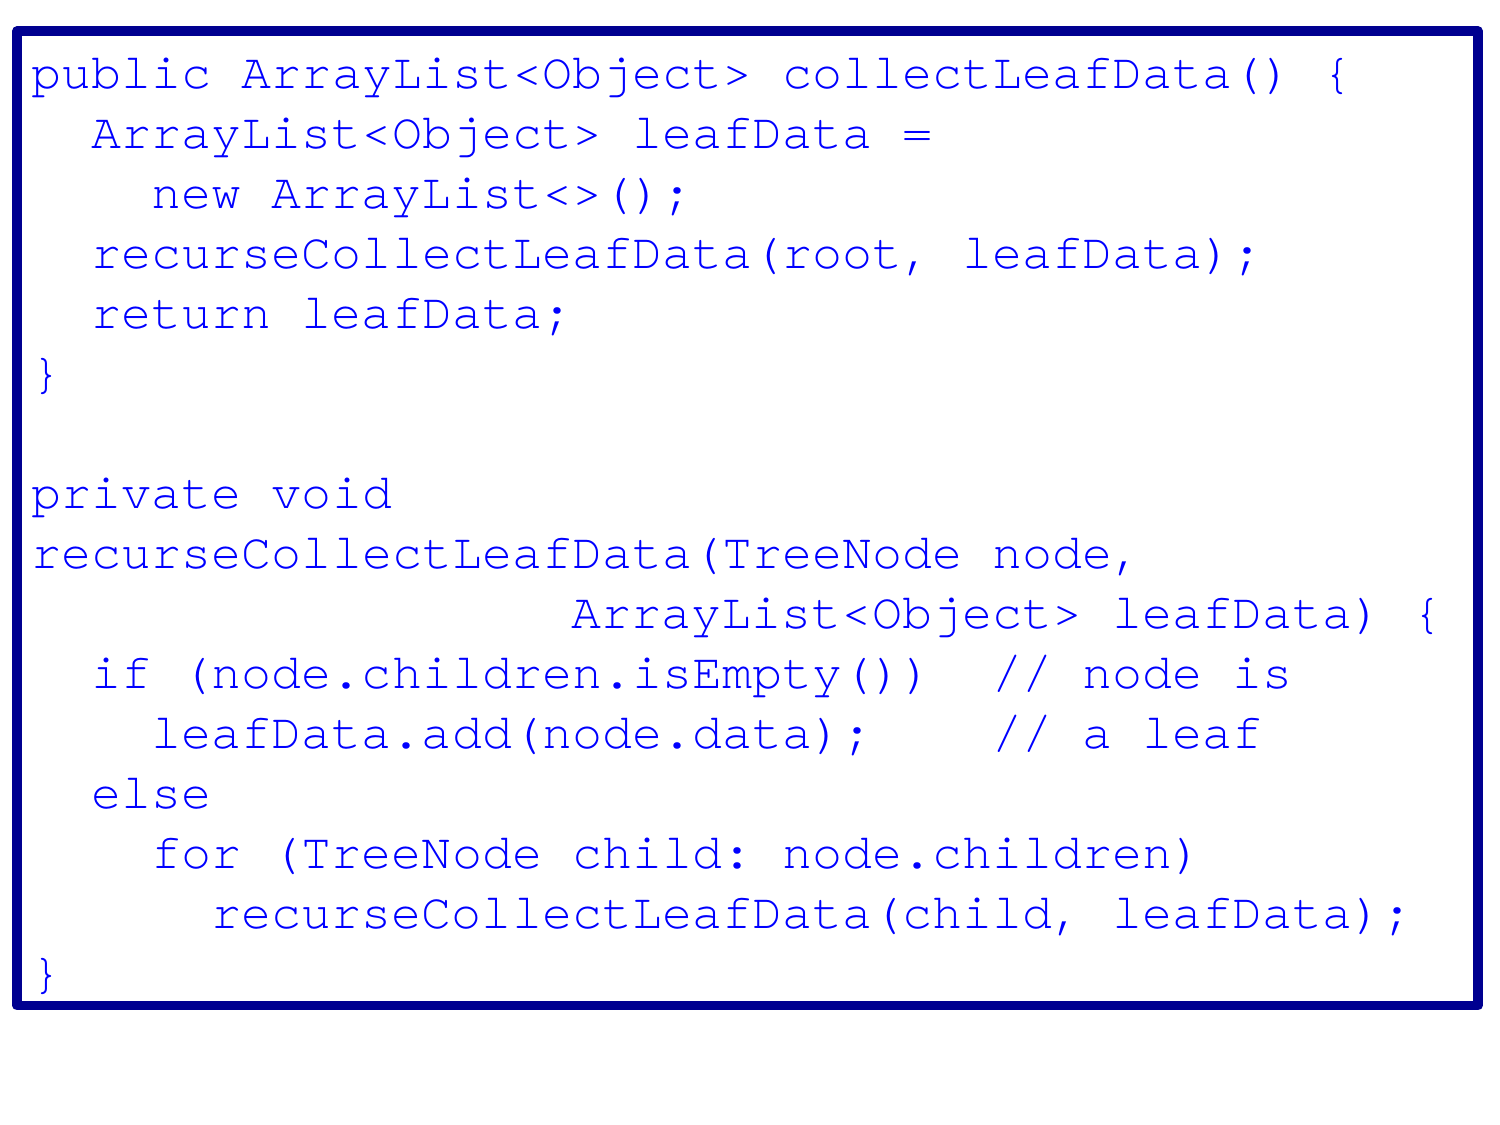

public ArrayList<Object> collectLeafData() {
  ArrayList<Object> leafData =
    new ArrayList<>();
  recurseCollectLeafData(root, leafData);
  return leafData;
}

private void
recurseCollectLeafData(TreeNode node,
                  ArrayList<Object> leafData) {
  if (node.children.isEmpty())  // node is
    leafData.add(node.data);    // a leaf
  else
    for (TreeNode child: node.children)
      recurseCollectLeafData(child, leafData);
}